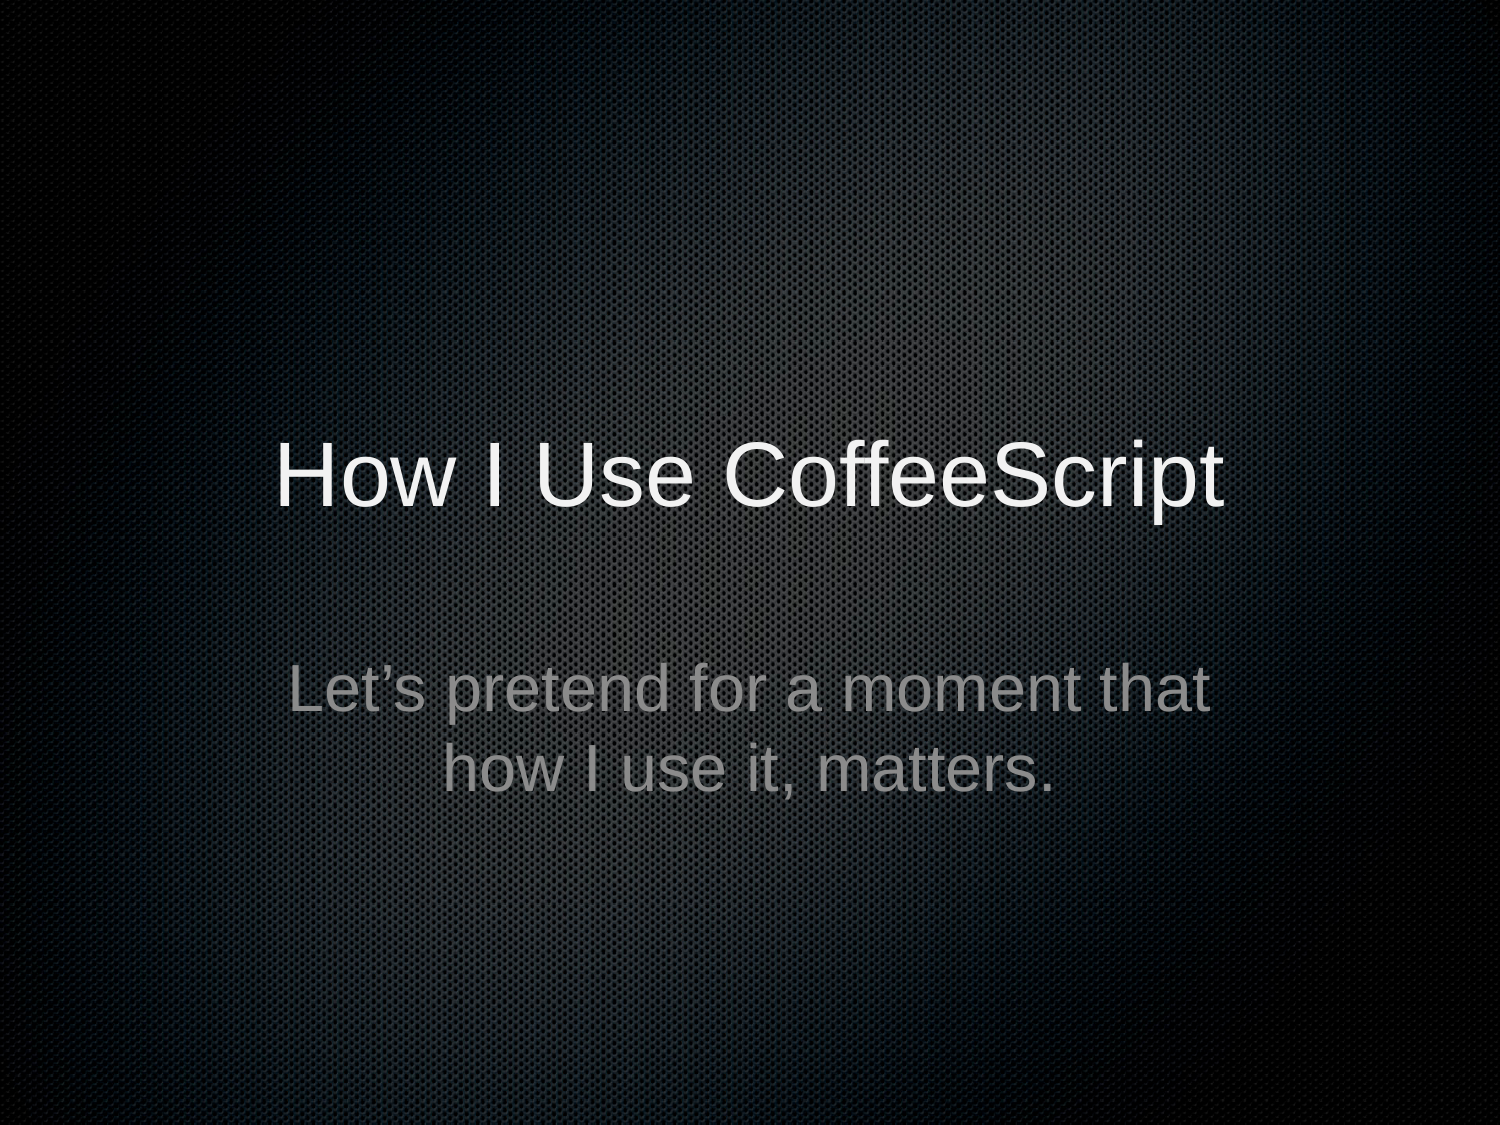

# How I Use CoffeeScript
Let’s pretend for a moment that how I use it, matters.